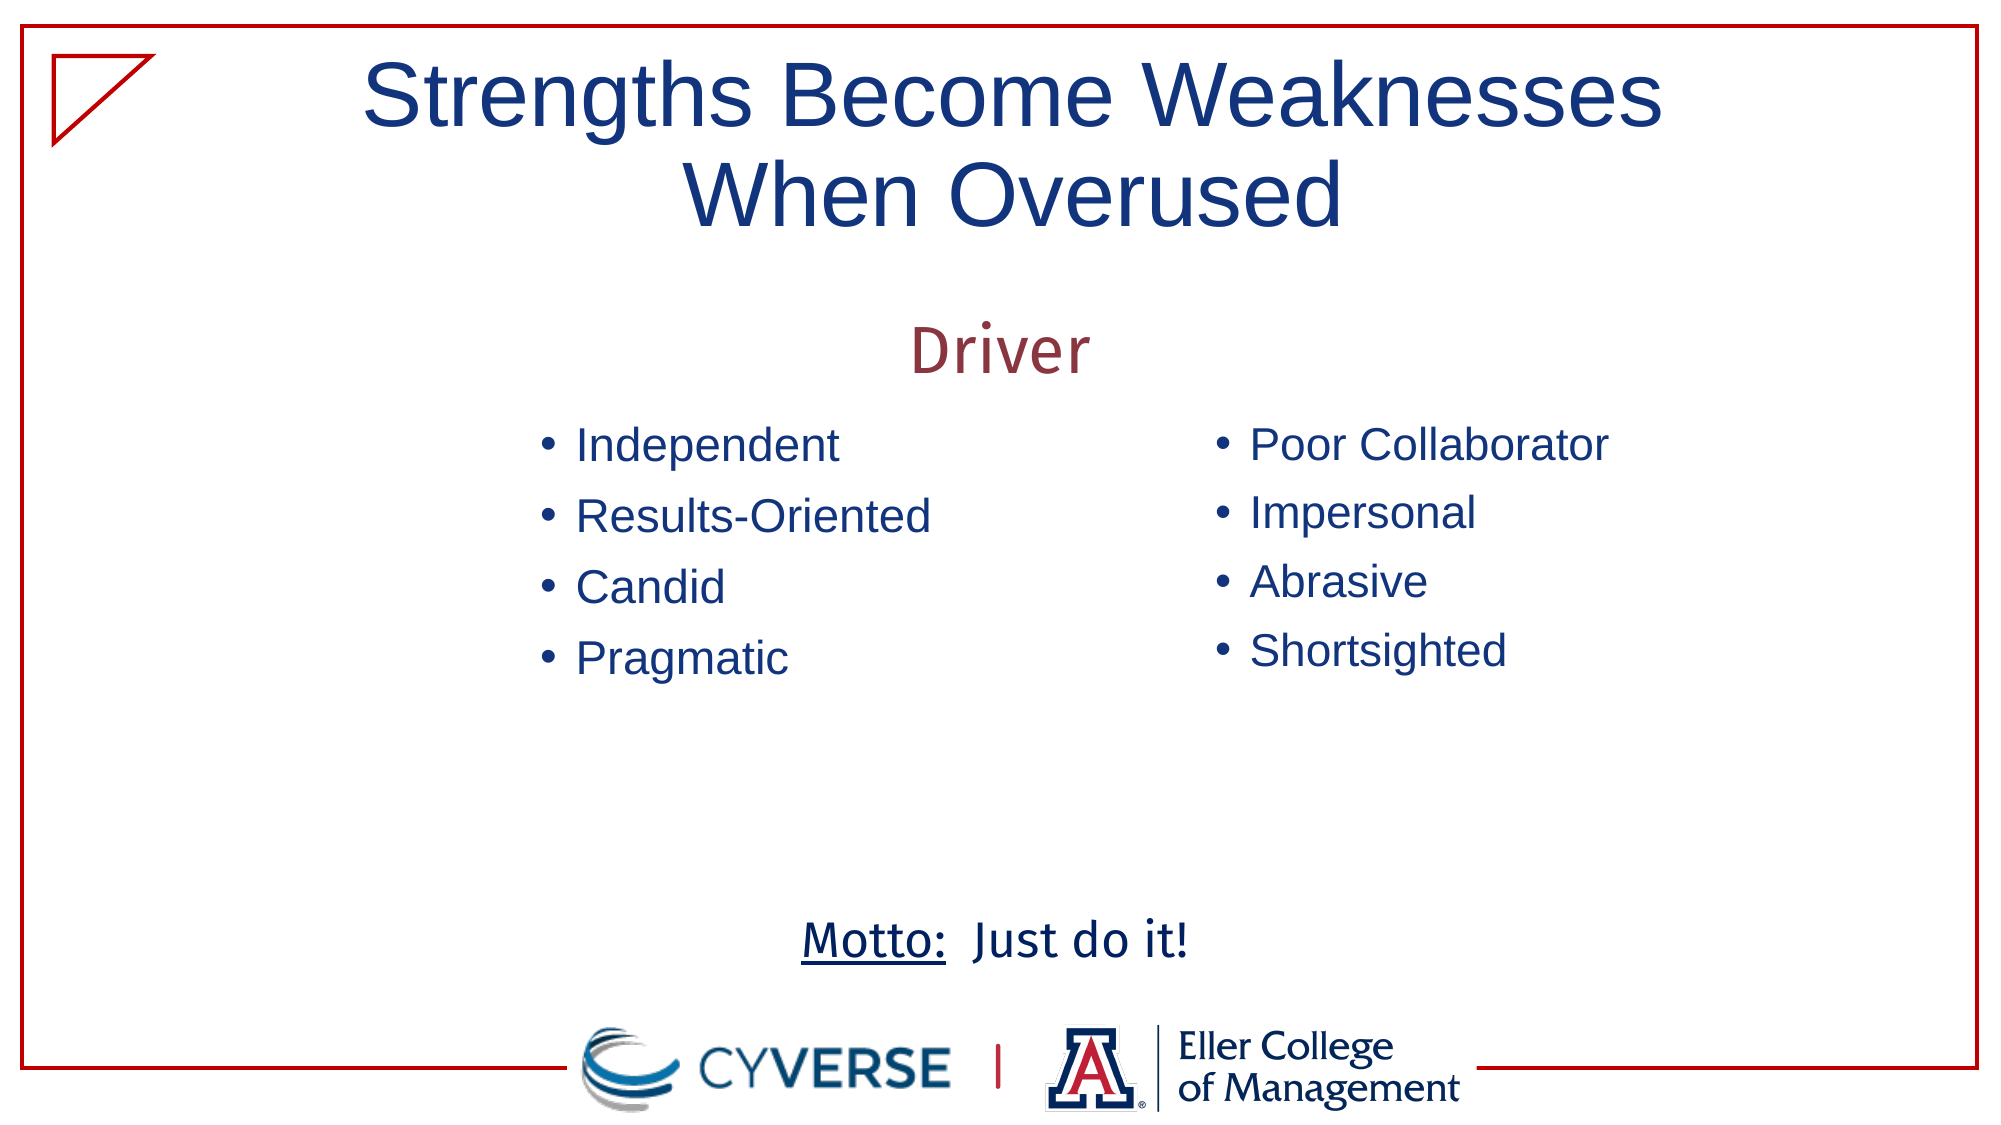

# Strengths Become Weaknesses When Overused
Driver
Independent
Results-Oriented
Candid
Pragmatic
Poor Collaborator
Impersonal
Abrasive
Shortsighted
Motto:  Just do it!